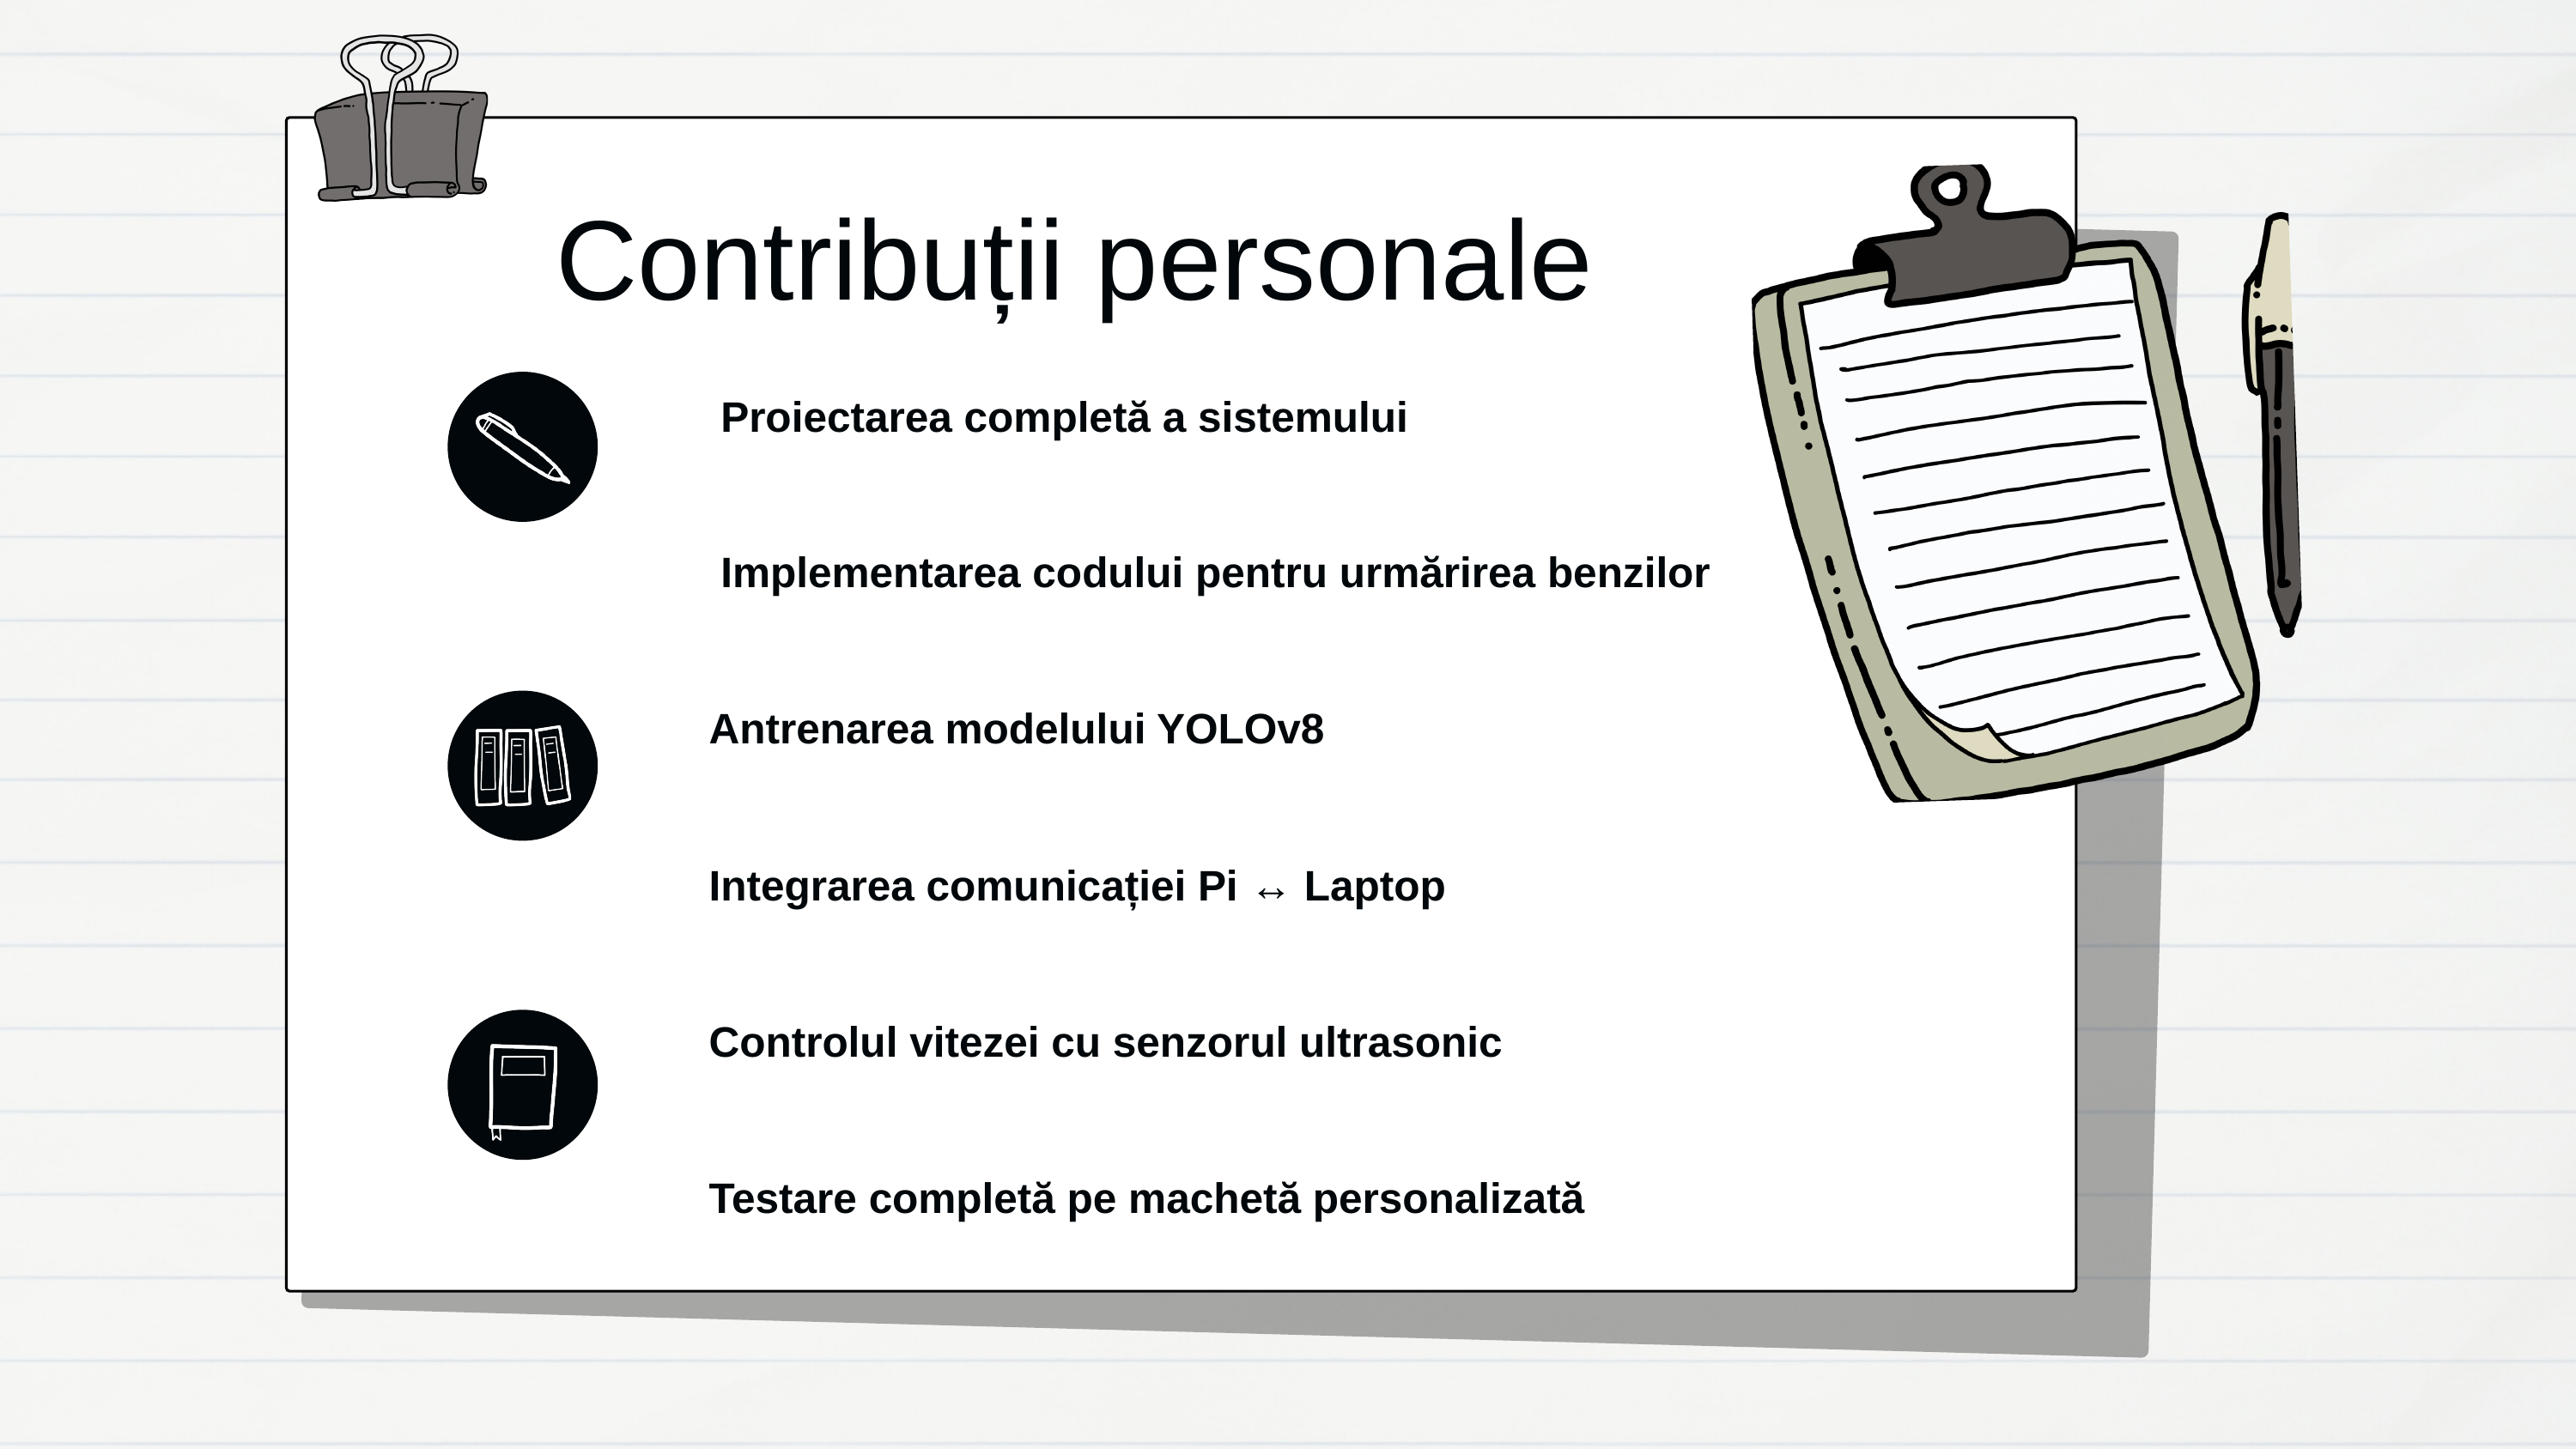

Contribuții personale

Proiectarea completă a sistemului

Implementarea codului pentru urmărirea benzilor

Antrenarea modelului YOLOv8

Integrarea comunicației Pi ↔ Laptop
Controlul vitezei cu senzorul ultrasonic

Testare completă pe machetă personalizată